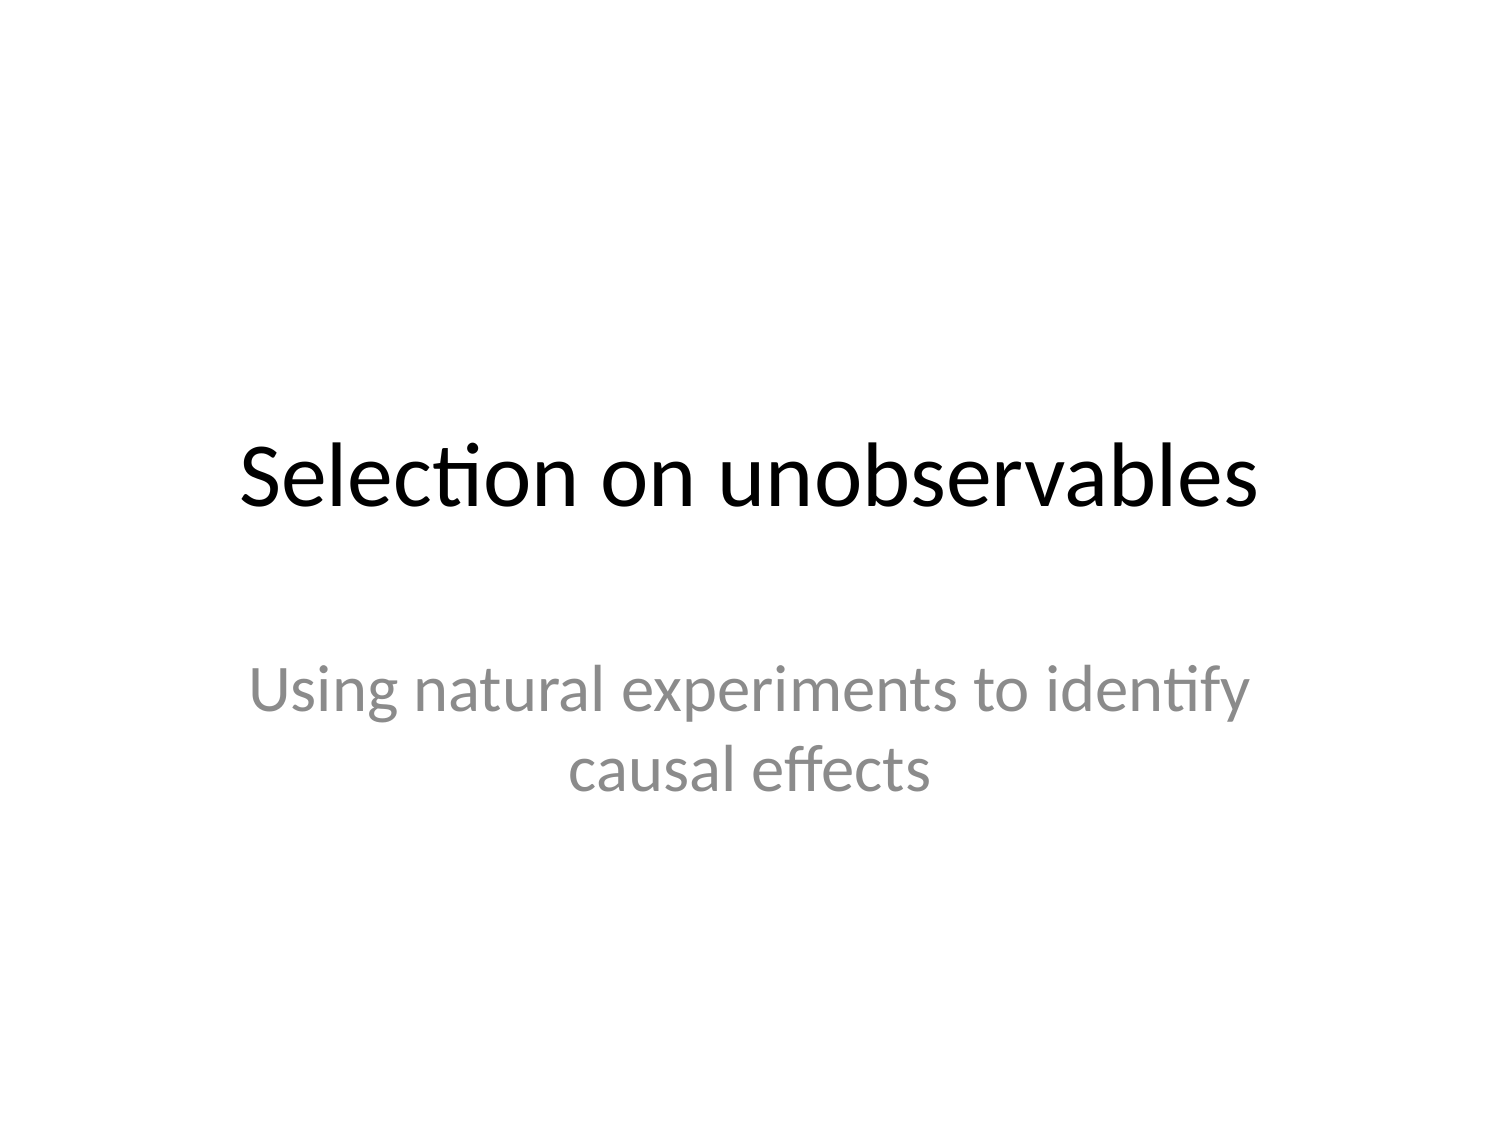

# Selection on unobservables
Using natural experiments to identify causal effects